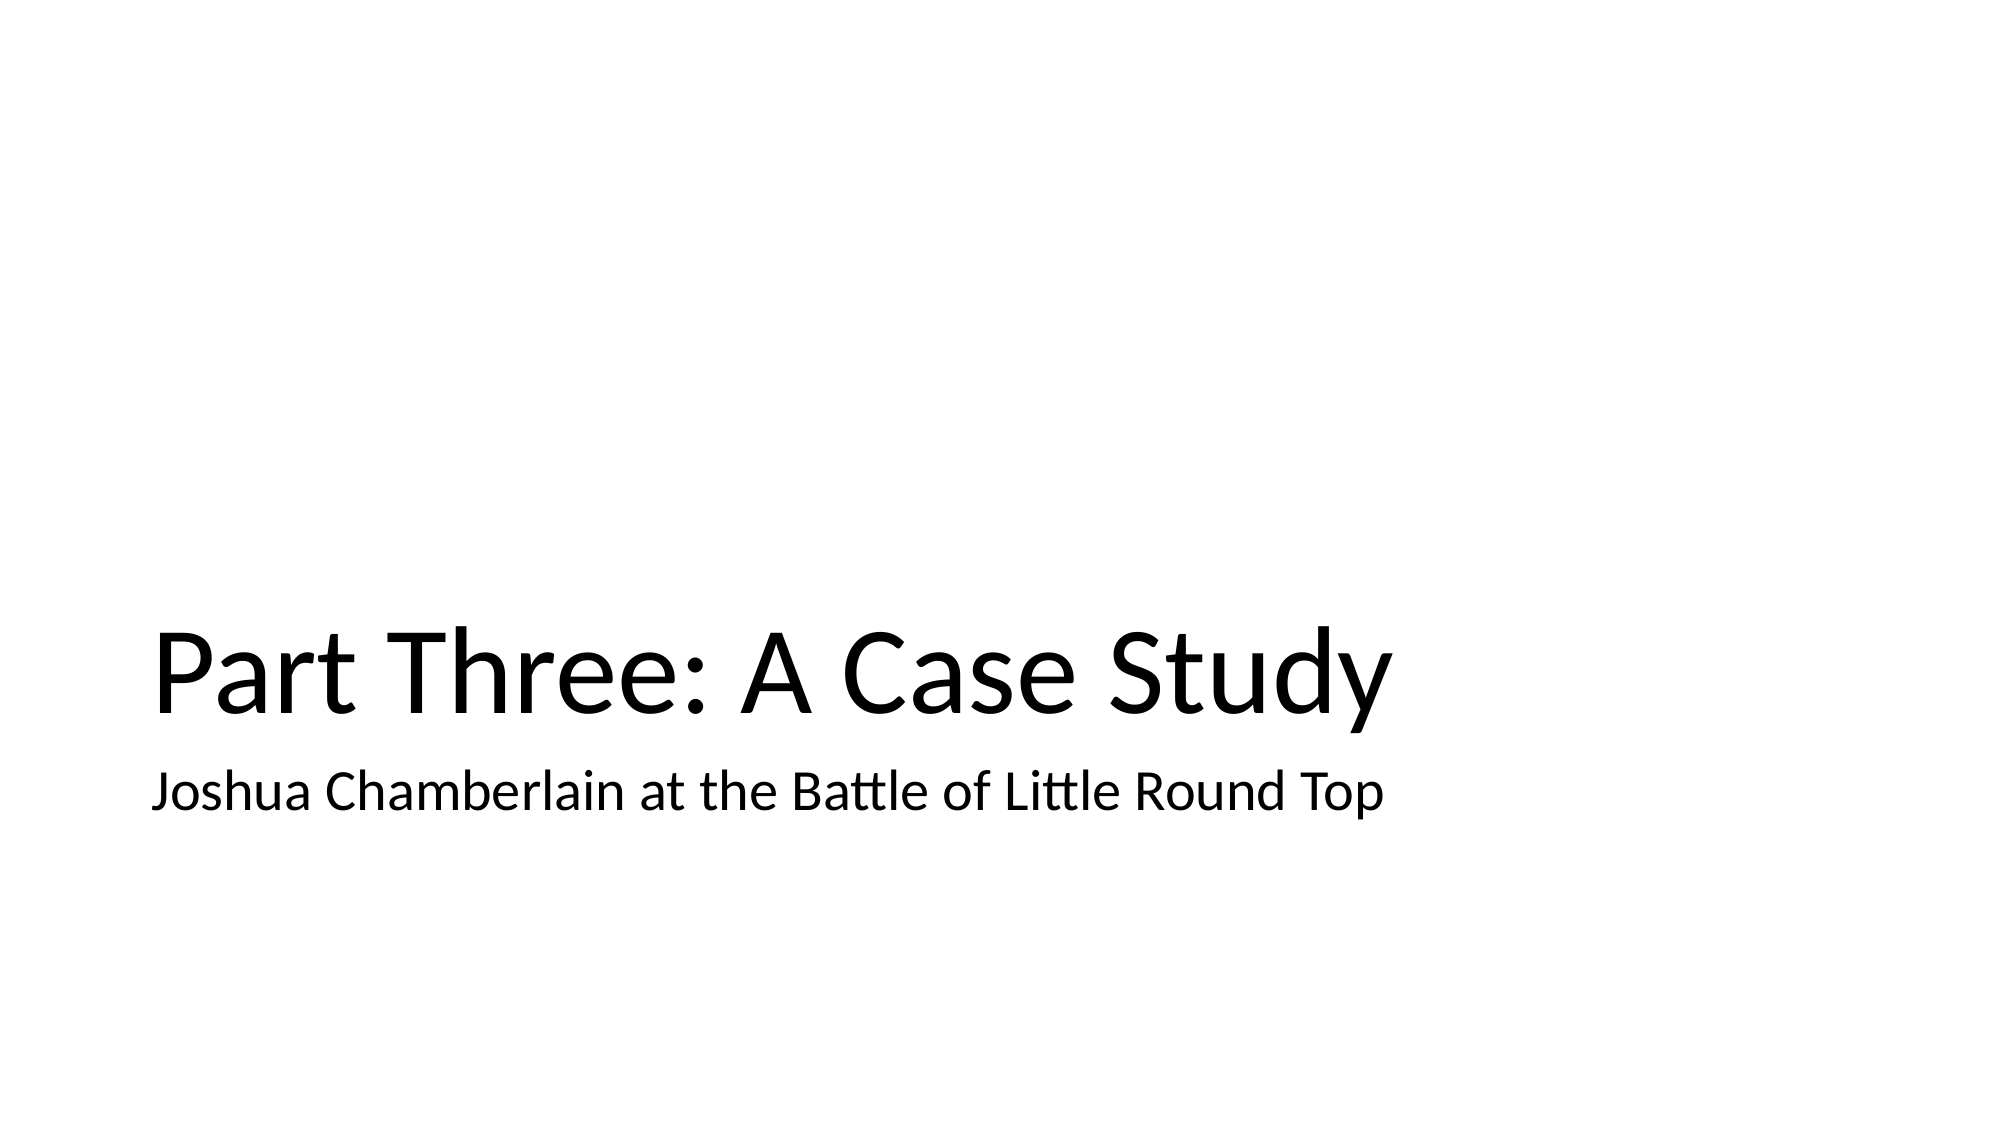

# Part Three: A Case Study
Joshua Chamberlain at the Battle of Little Round Top